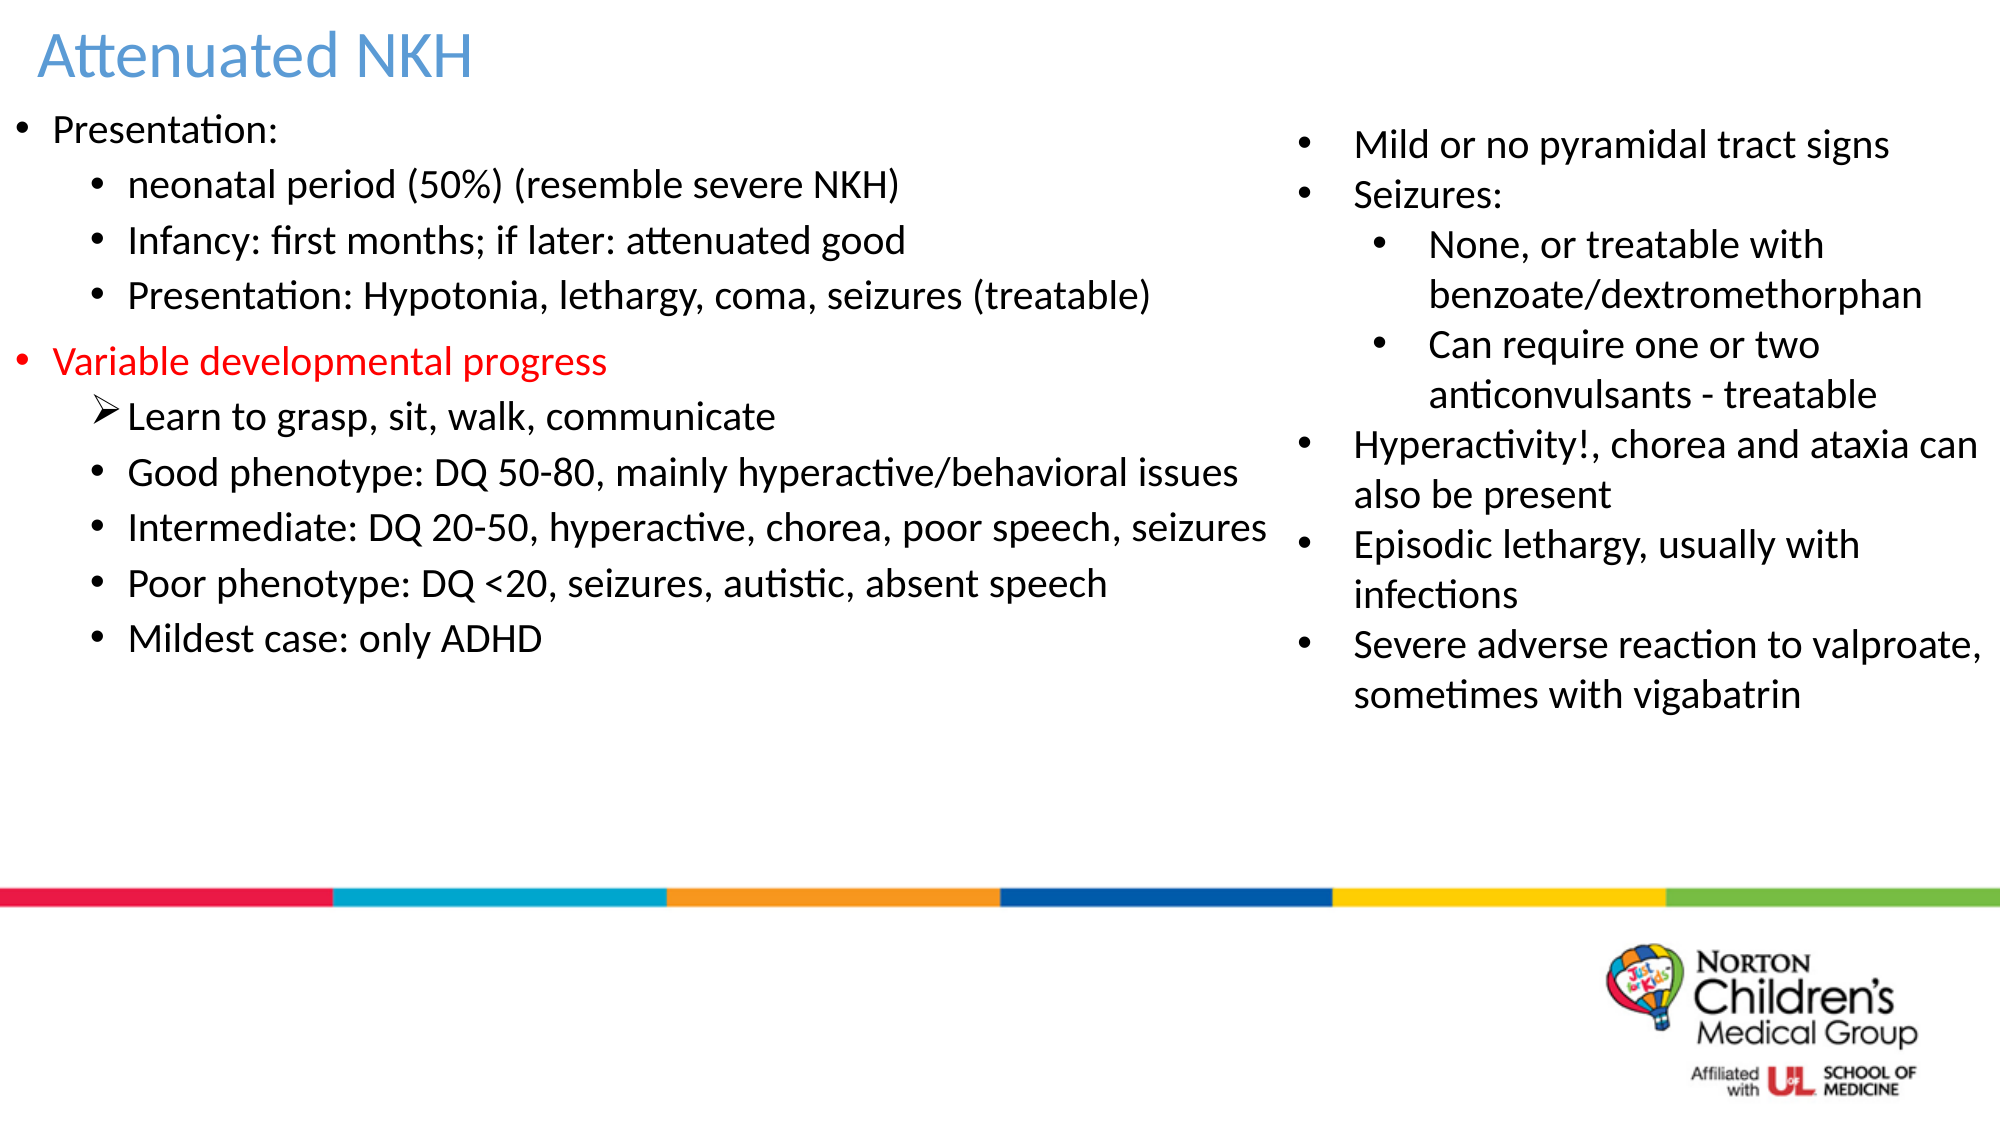

# Attenuated NKH

Mild or no pyramidal tract signs
Seizures:
None, or treatable with benzoate/dextromethorphan
Can require one or two anticonvulsants - treatable
Hyperactivity!, chorea and ataxia can also be present
Episodic lethargy, usually with infections
Severe adverse reaction to valproate, sometimes with vigabatrin

Presentation:
neonatal period (50%) (resemble severe NKH)
Infancy: first months; if later: attenuated good
Presentation: Hypotonia, lethargy, coma, seizures (treatable)
Variable developmental progress
Learn to grasp, sit, walk, communicate
Good phenotype: DQ 50-80, mainly hyperactive/behavioral issues
Intermediate: DQ 20-50, hyperactive, chorea, poor speech, seizures
Poor phenotype: DQ <20, seizures, autistic, absent speech
Mildest case: only ADHD